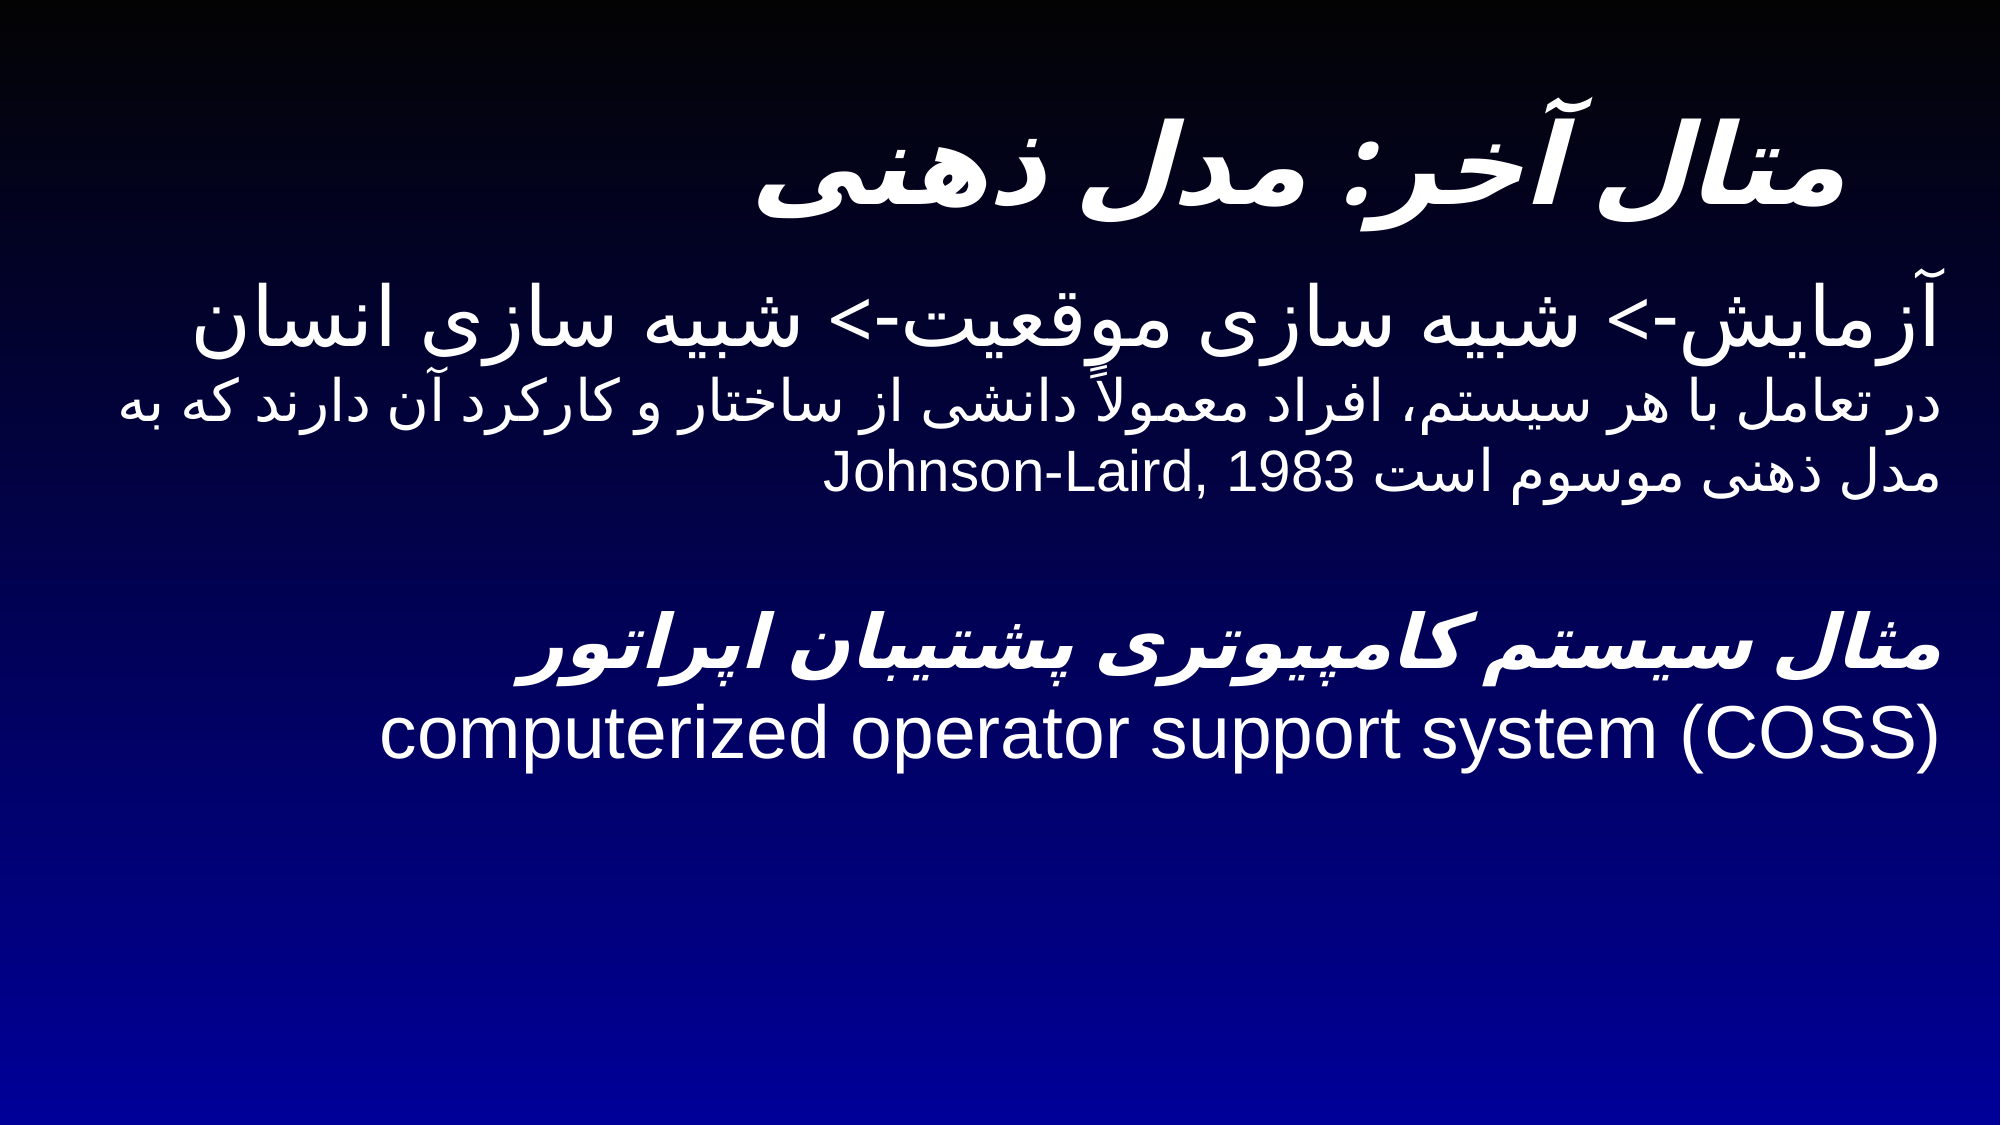

# متال آخر: مدل ذهنی
آزمایش-> شبیه سازی موقعیت-> شبیه سازی انسان
در تعامل با هر سیستم، افراد معمولاً دانشی از ساختار و کارکرد آن دارند که به مدل ذهنی موسوم است Johnson-Laird, 1983
مثال سیستم کامپیوتری پشتیبان اپراتور
computerized operator support system (COSS)